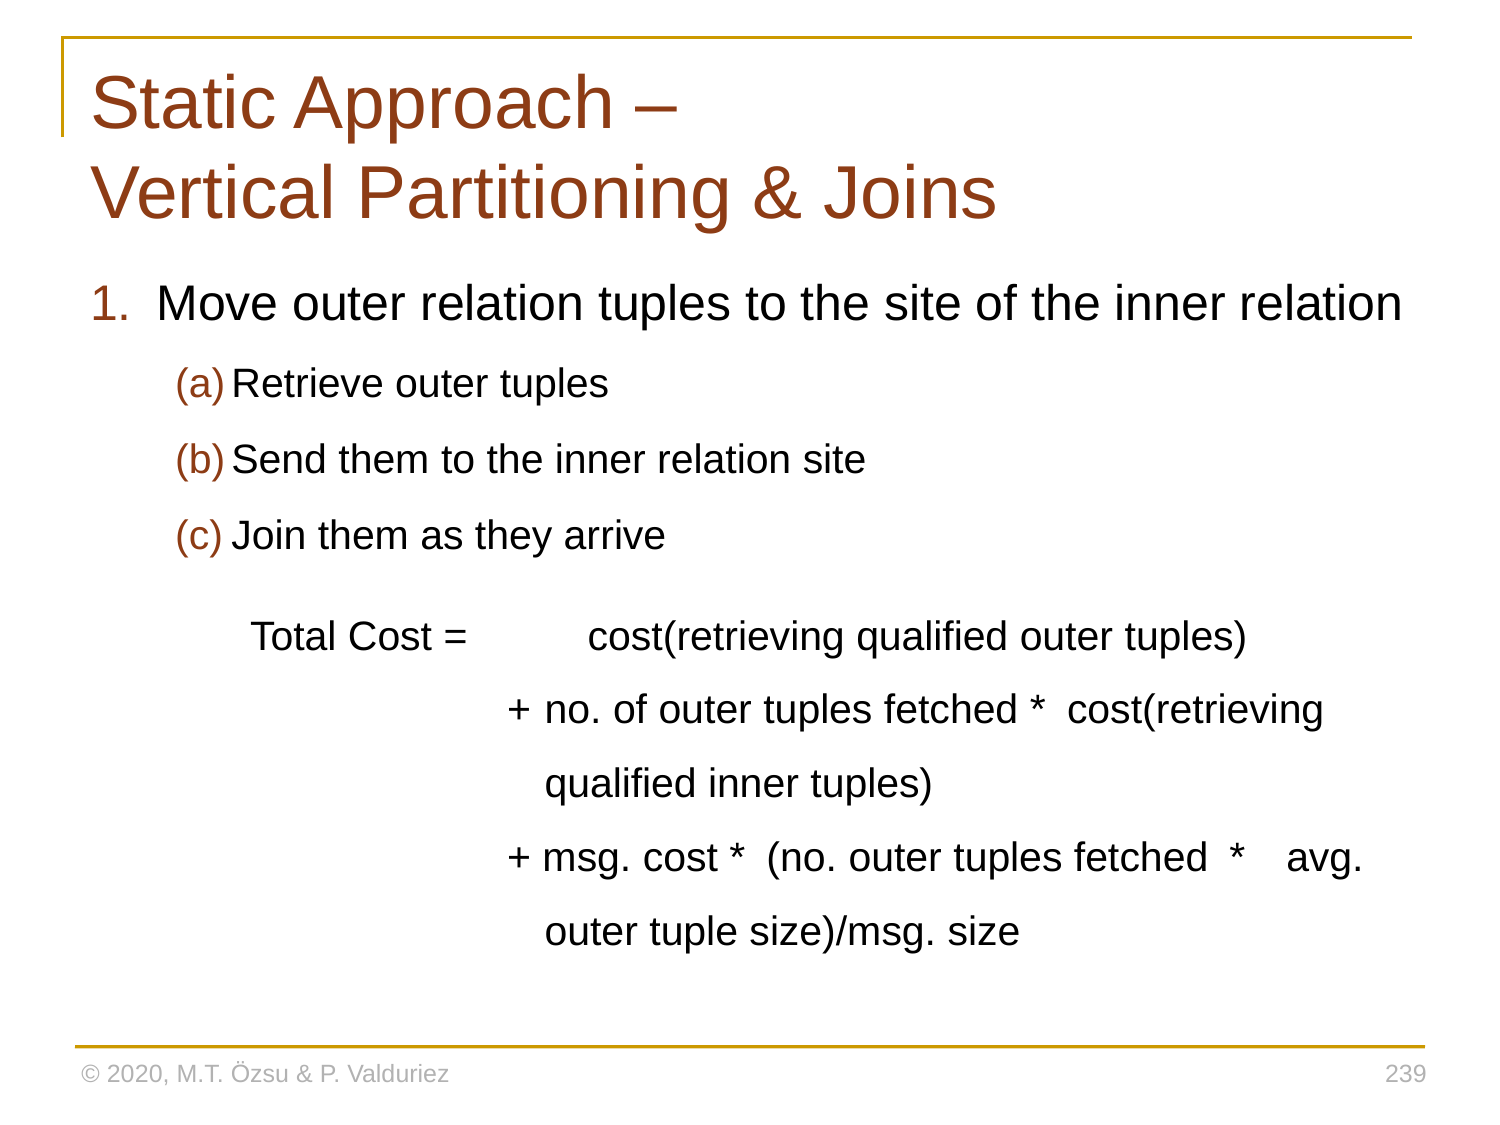

# Static Approach – Vertical Partitioning & Joins
1.	Move outer relation tuples to the site of the inner relation
(a)	Retrieve outer tuples
(b)	Send them to the inner relation site
(c)	Join them as they arrive
Total Cost = 	cost(retrieving qualified outer tuples)
+	no. of outer tuples fetched * cost(retrieving qualified inner tuples)
+ msg. cost * (no. outer tuples fetched *  avg. outer tuple size)/msg. size
© 2020, M.T. Özsu & P. Valduriez
239